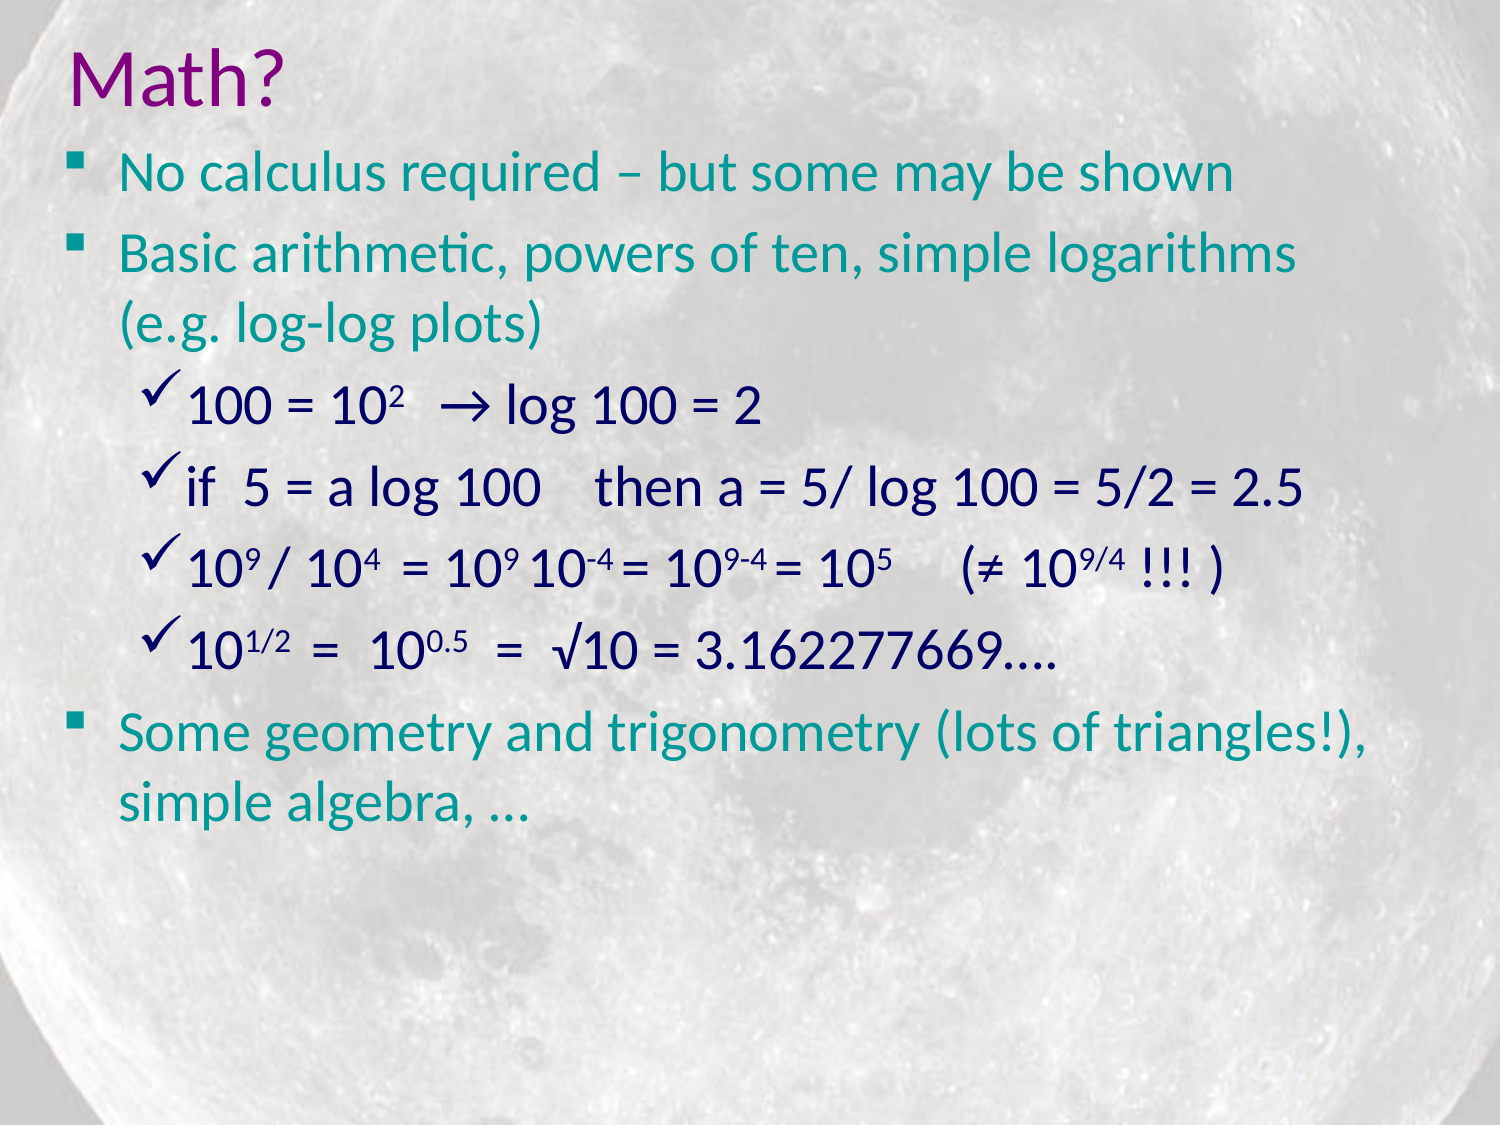

Math?
No calculus required – but some may be shown
Basic arithmetic, powers of ten, simple logarithms  (e.g. log-log plots)
100 = 102   → log 100 = 2
if  5 = a log 100    then a = 5/ log 100 = 5/2 = 2.5
109 / 104  = 109 10-4 = 109-4 = 105     (≠ 109/4 !!! )
101/2  =  100.5  =  √10 = 3.162277669….
Some geometry and trigonometry (lots of triangles!), simple algebra, …